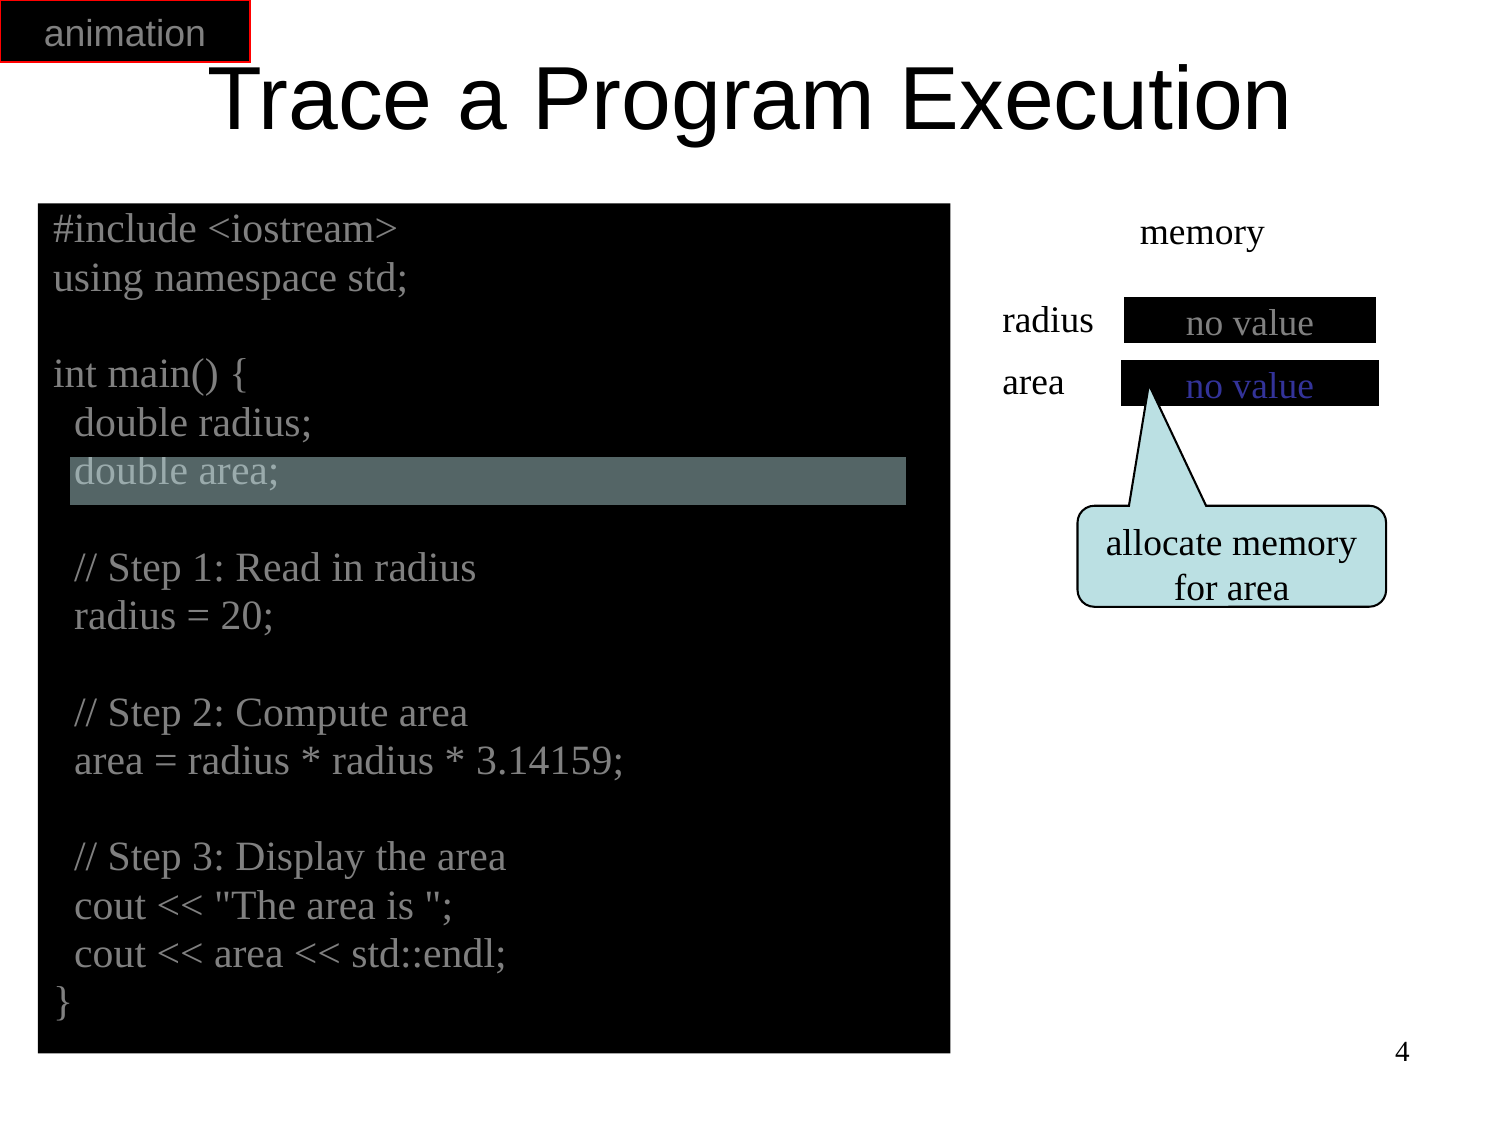

animation
# Trace a Program Execution
memory
#include <iostream>
using namespace std;

int main() {
  double radius;
  double area;

  // Step 1: Read in radius
  radius = 20;

  // Step 2: Compute area
  area = radius * radius * 3.14159;

  // Step 3: Display the area
  cout << "The area is ";
  cout << area << std::endl;
}
radius
no value
area
no value

allocate memory for area
4